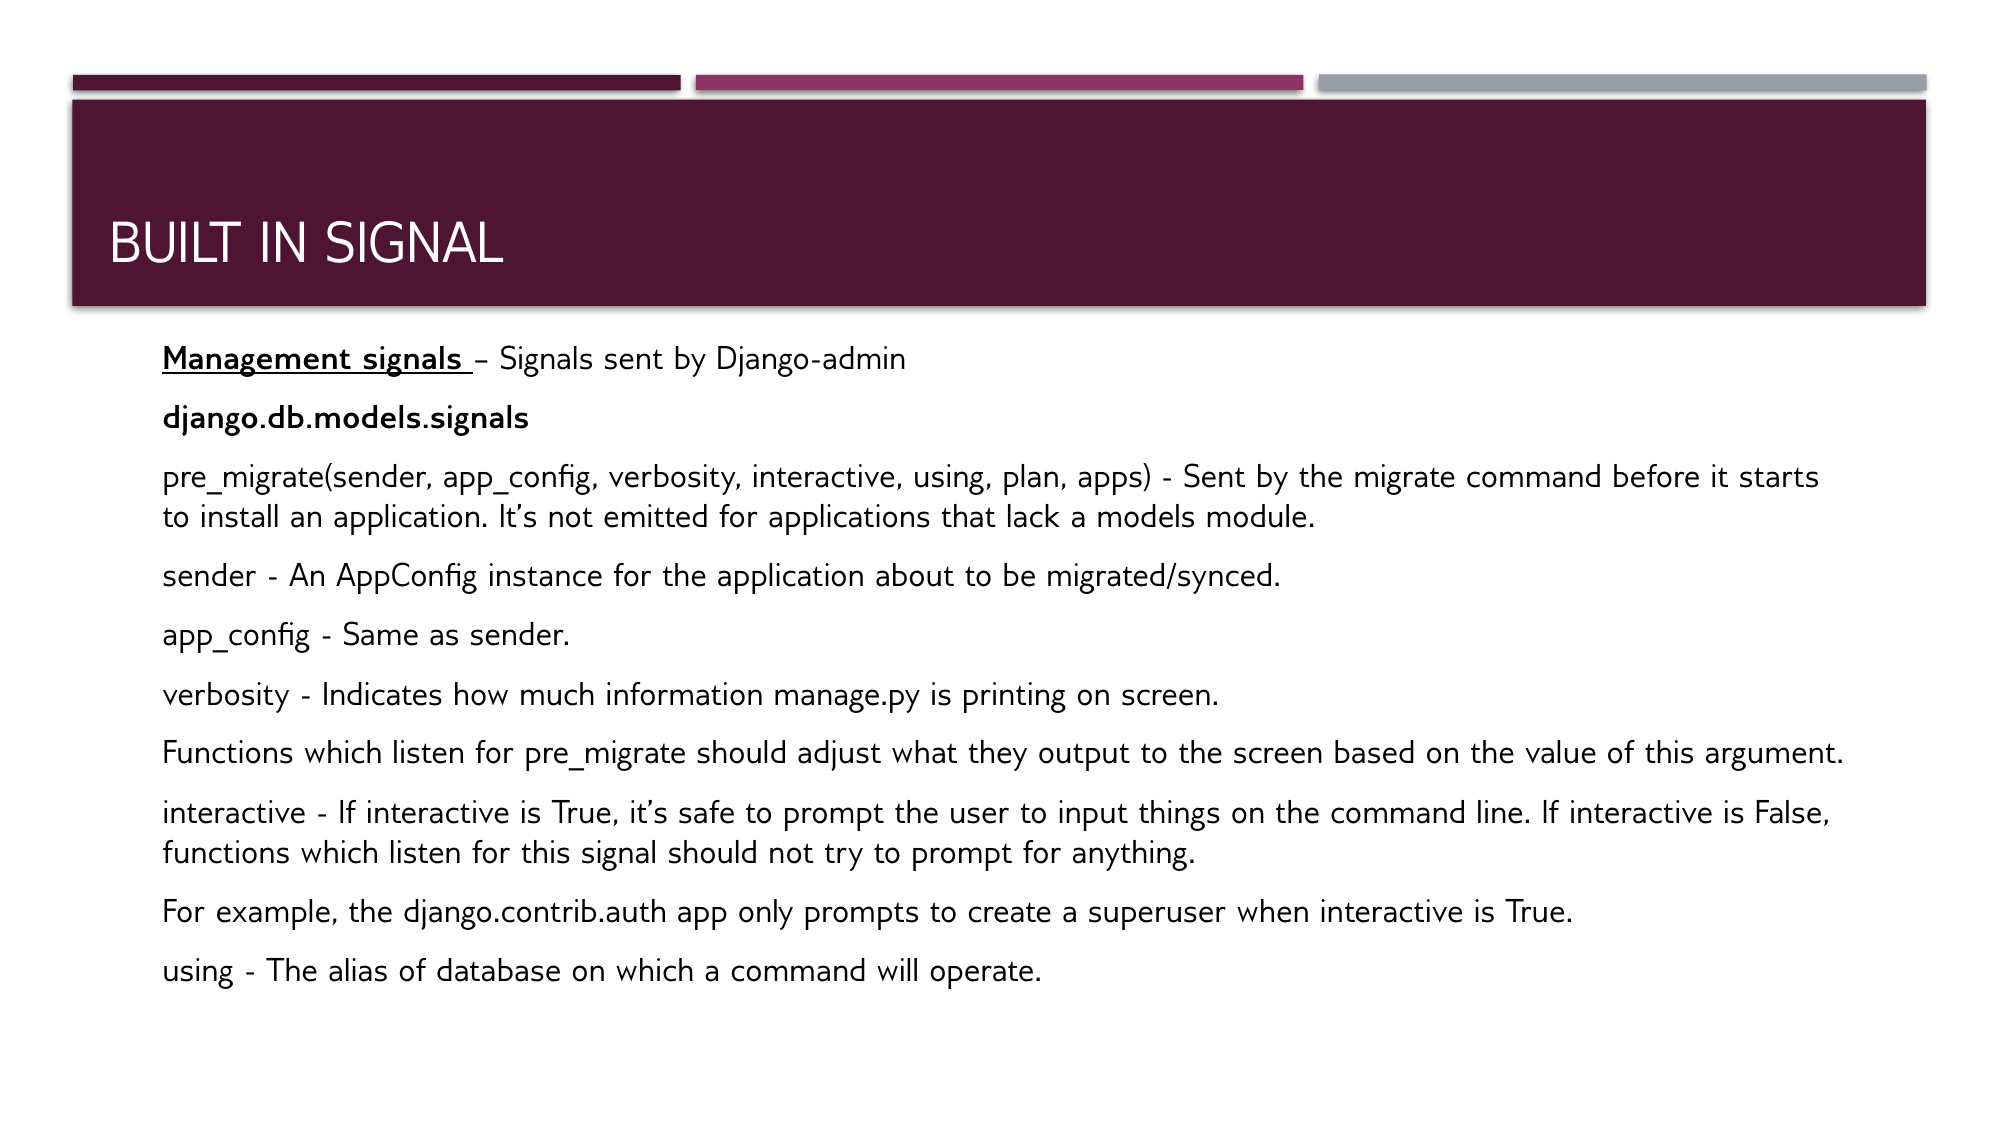

# Built in signal
Management signals – Signals sent by Django-admin
django.db.models.signals
pre_migrate(sender, app_config, verbosity, interactive, using, plan, apps) - Sent by the migrate command before it starts to install an application. It’s not emitted for applications that lack a models module.
sender - An AppConfig instance for the application about to be migrated/synced.
app_config - Same as sender.
verbosity - Indicates how much information manage.py is printing on screen.
Functions which listen for pre_migrate should adjust what they output to the screen based on the value of this argument.
interactive - If interactive is True, it’s safe to prompt the user to input things on the command line. If interactive is False, functions which listen for this signal should not try to prompt for anything.
For example, the django.contrib.auth app only prompts to create a superuser when interactive is True.
using - The alias of database on which a command will operate.